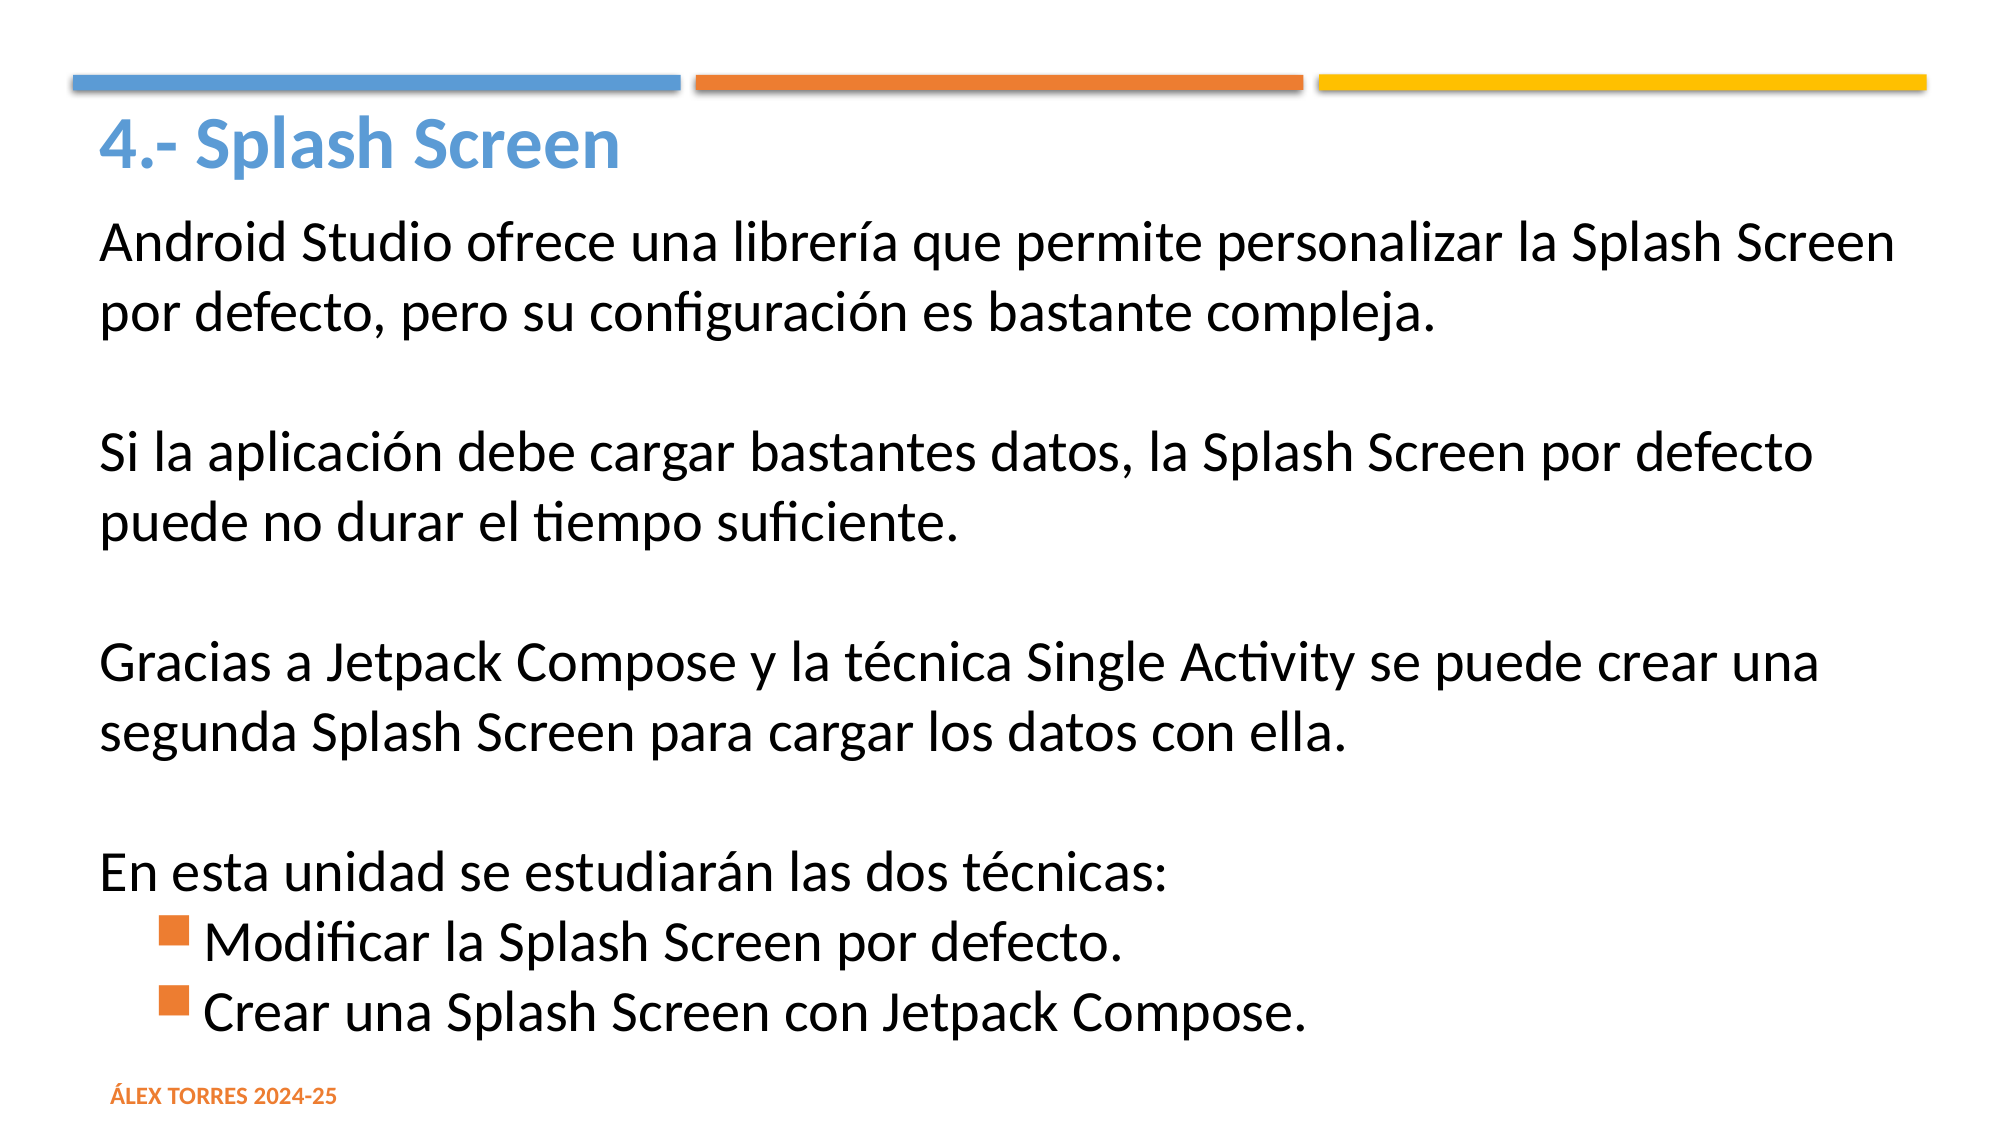

4.- Splash Screen
Android Studio ofrece una librería que permite personalizar la Splash Screen por defecto, pero su configuración es bastante compleja.

Si la aplicación debe cargar bastantes datos, la Splash Screen por defecto puede no durar el tiempo suficiente.

Gracias a Jetpack Compose y la técnica Single Activity se puede crear una segunda Splash Screen para cargar los datos con ella.

En esta unidad se estudiarán las dos técnicas:
Modificar la Splash Screen por defecto.
Crear una Splash Screen con Jetpack Compose.